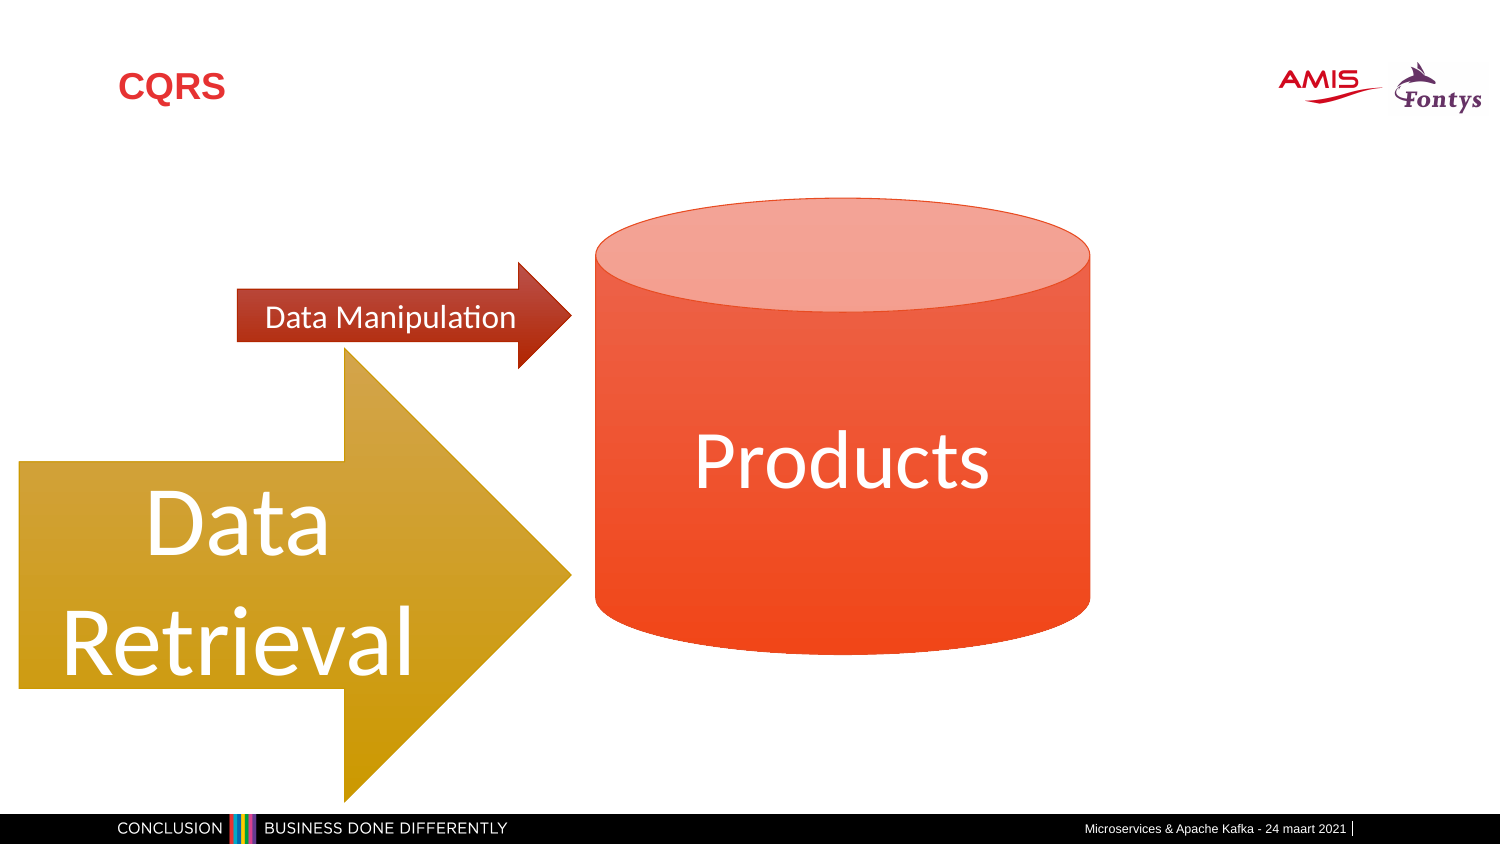

# CQRS
Products
Data Manipulation
Data Retrieval
Microservices & Apache Kafka - 24 maart 2021